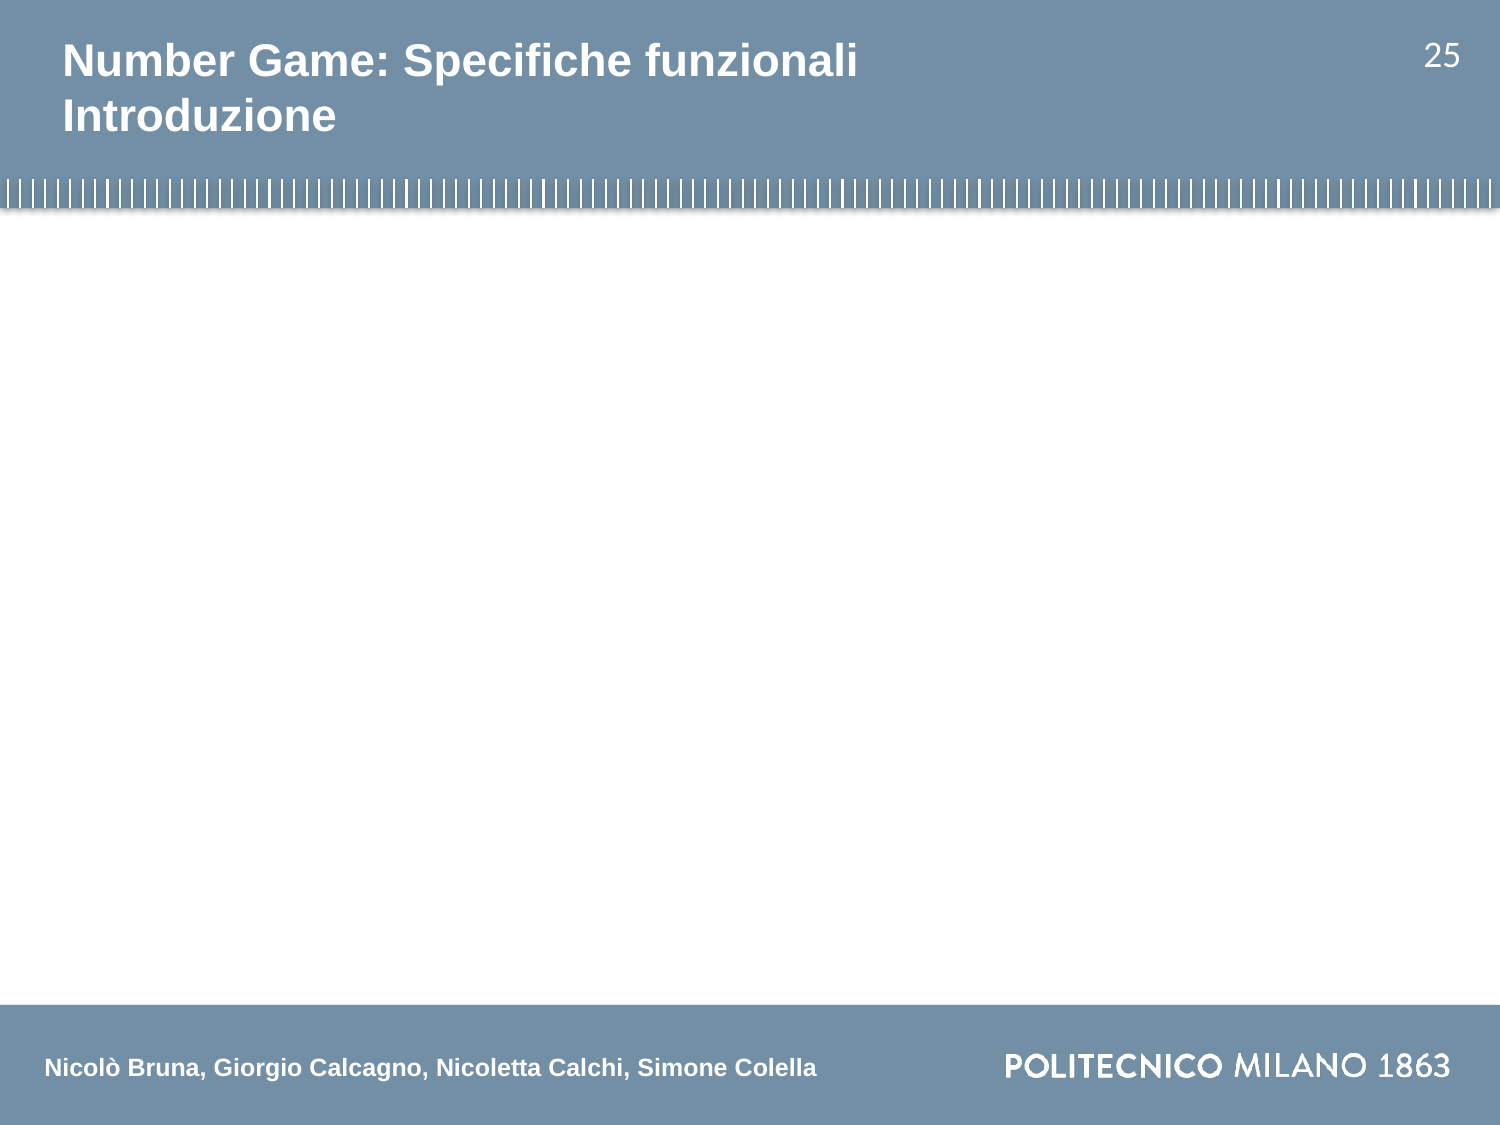

25
# Number Game: Specifiche funzionali Introduzione